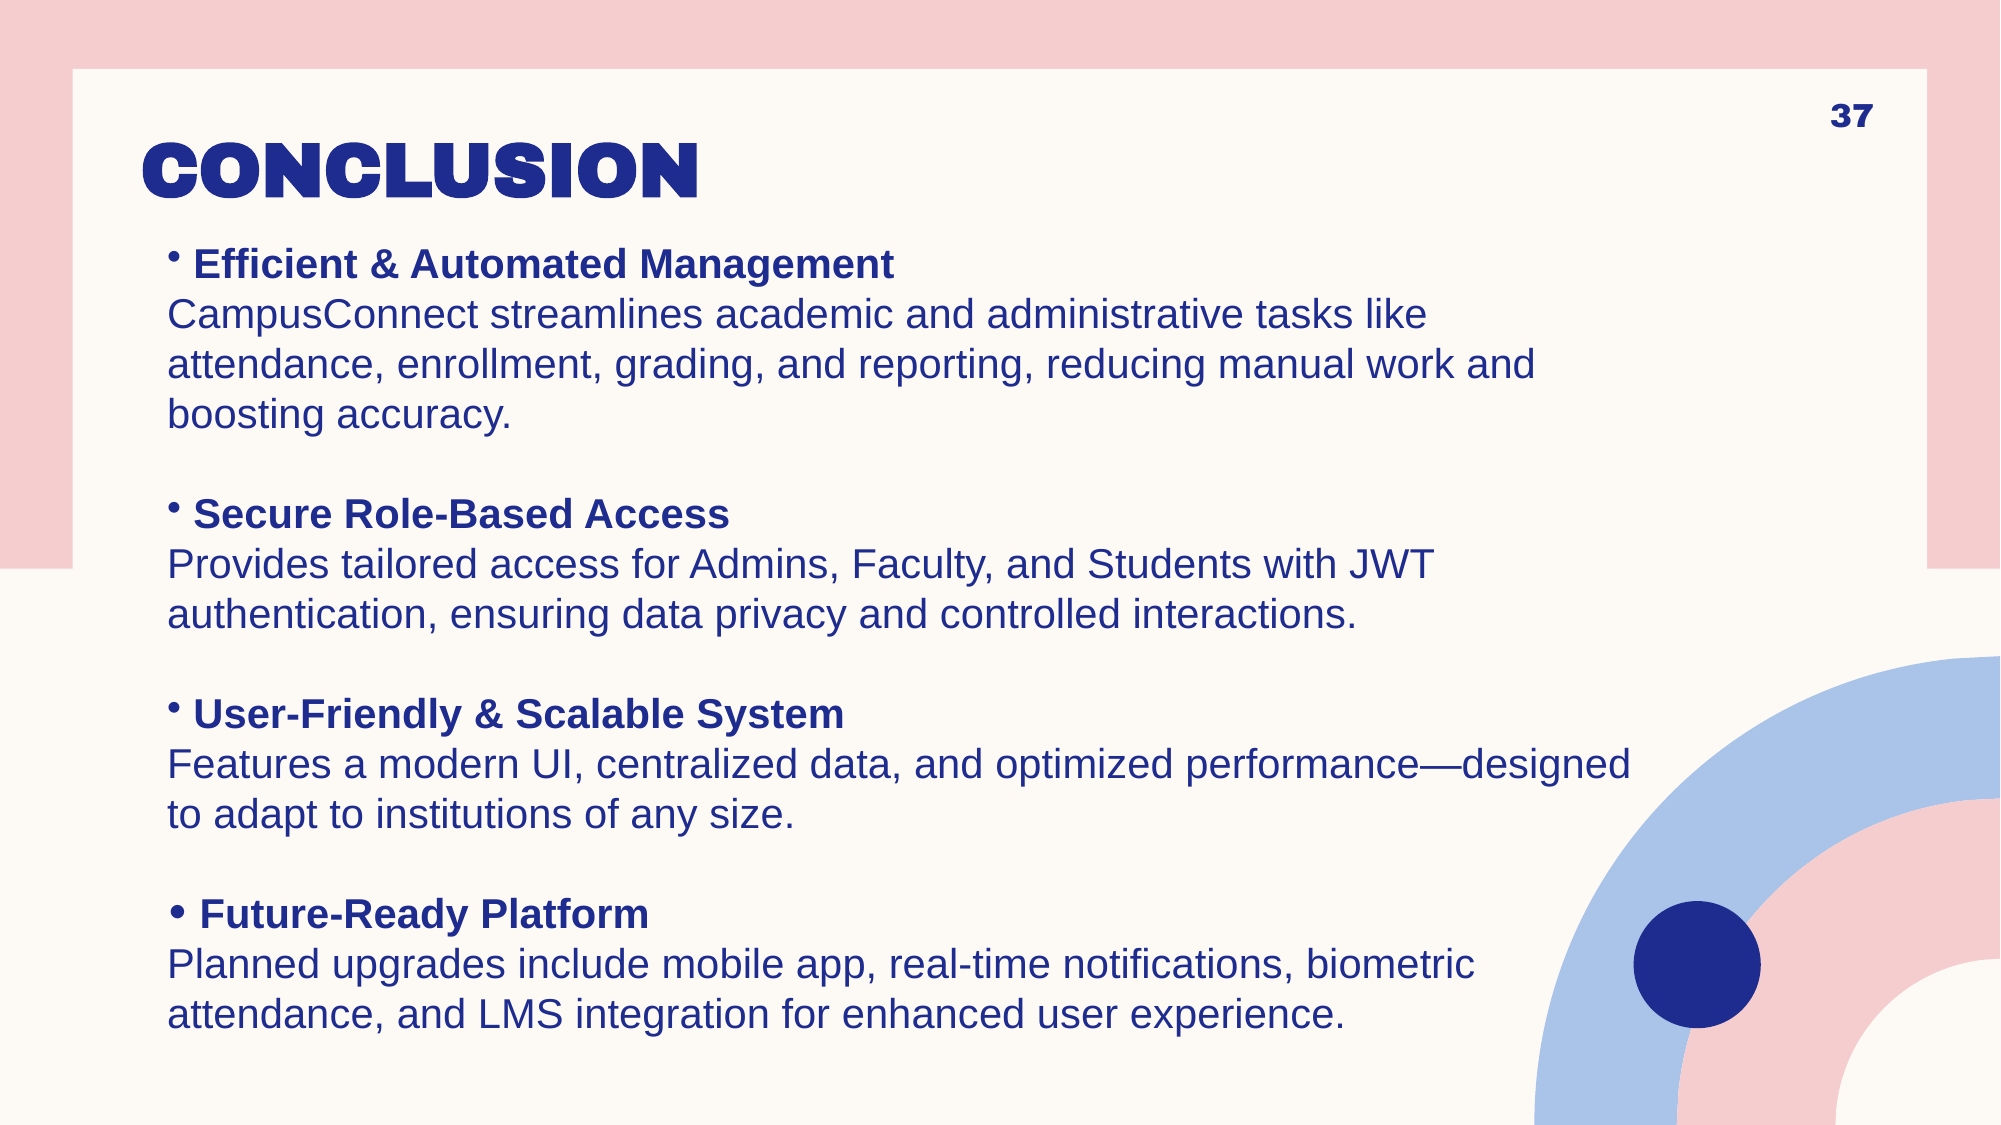

37
# CONCLUSION
 Efficient & Automated Management
CampusConnect streamlines academic and administrative tasks like attendance, enrollment, grading, and reporting, reducing manual work and boosting accuracy.

 Secure Role-Based Access
Provides tailored access for Admins, Faculty, and Students with JWT authentication, ensuring data privacy and controlled interactions.

 User-Friendly & Scalable System
Features a modern UI, centralized data, and optimized performance—designed to adapt to institutions of any size.

 Future-Ready Platform
Planned upgrades include mobile app, real-time notifications, biometric attendance, and LMS integration for enhanced user experience.